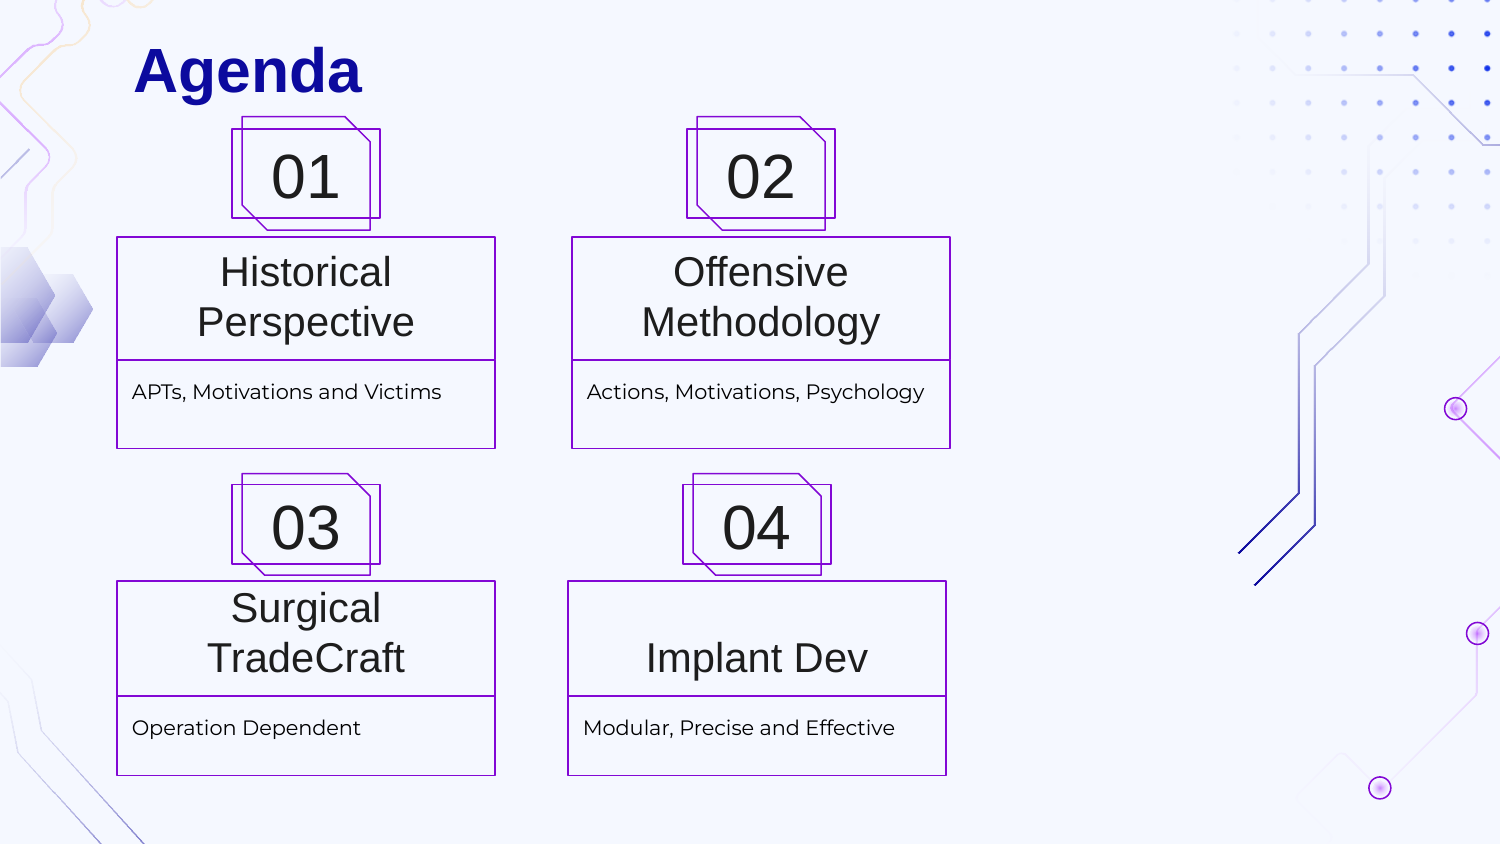

# Agenda

01
02

Historical Perspective

Offensive Methodology
APTs, Motivations and Victims
Actions, Motivations, Psychology

03
04
Surgical TradeCraft
Implant Dev
Operation Dependent
Modular, Precise and Effective